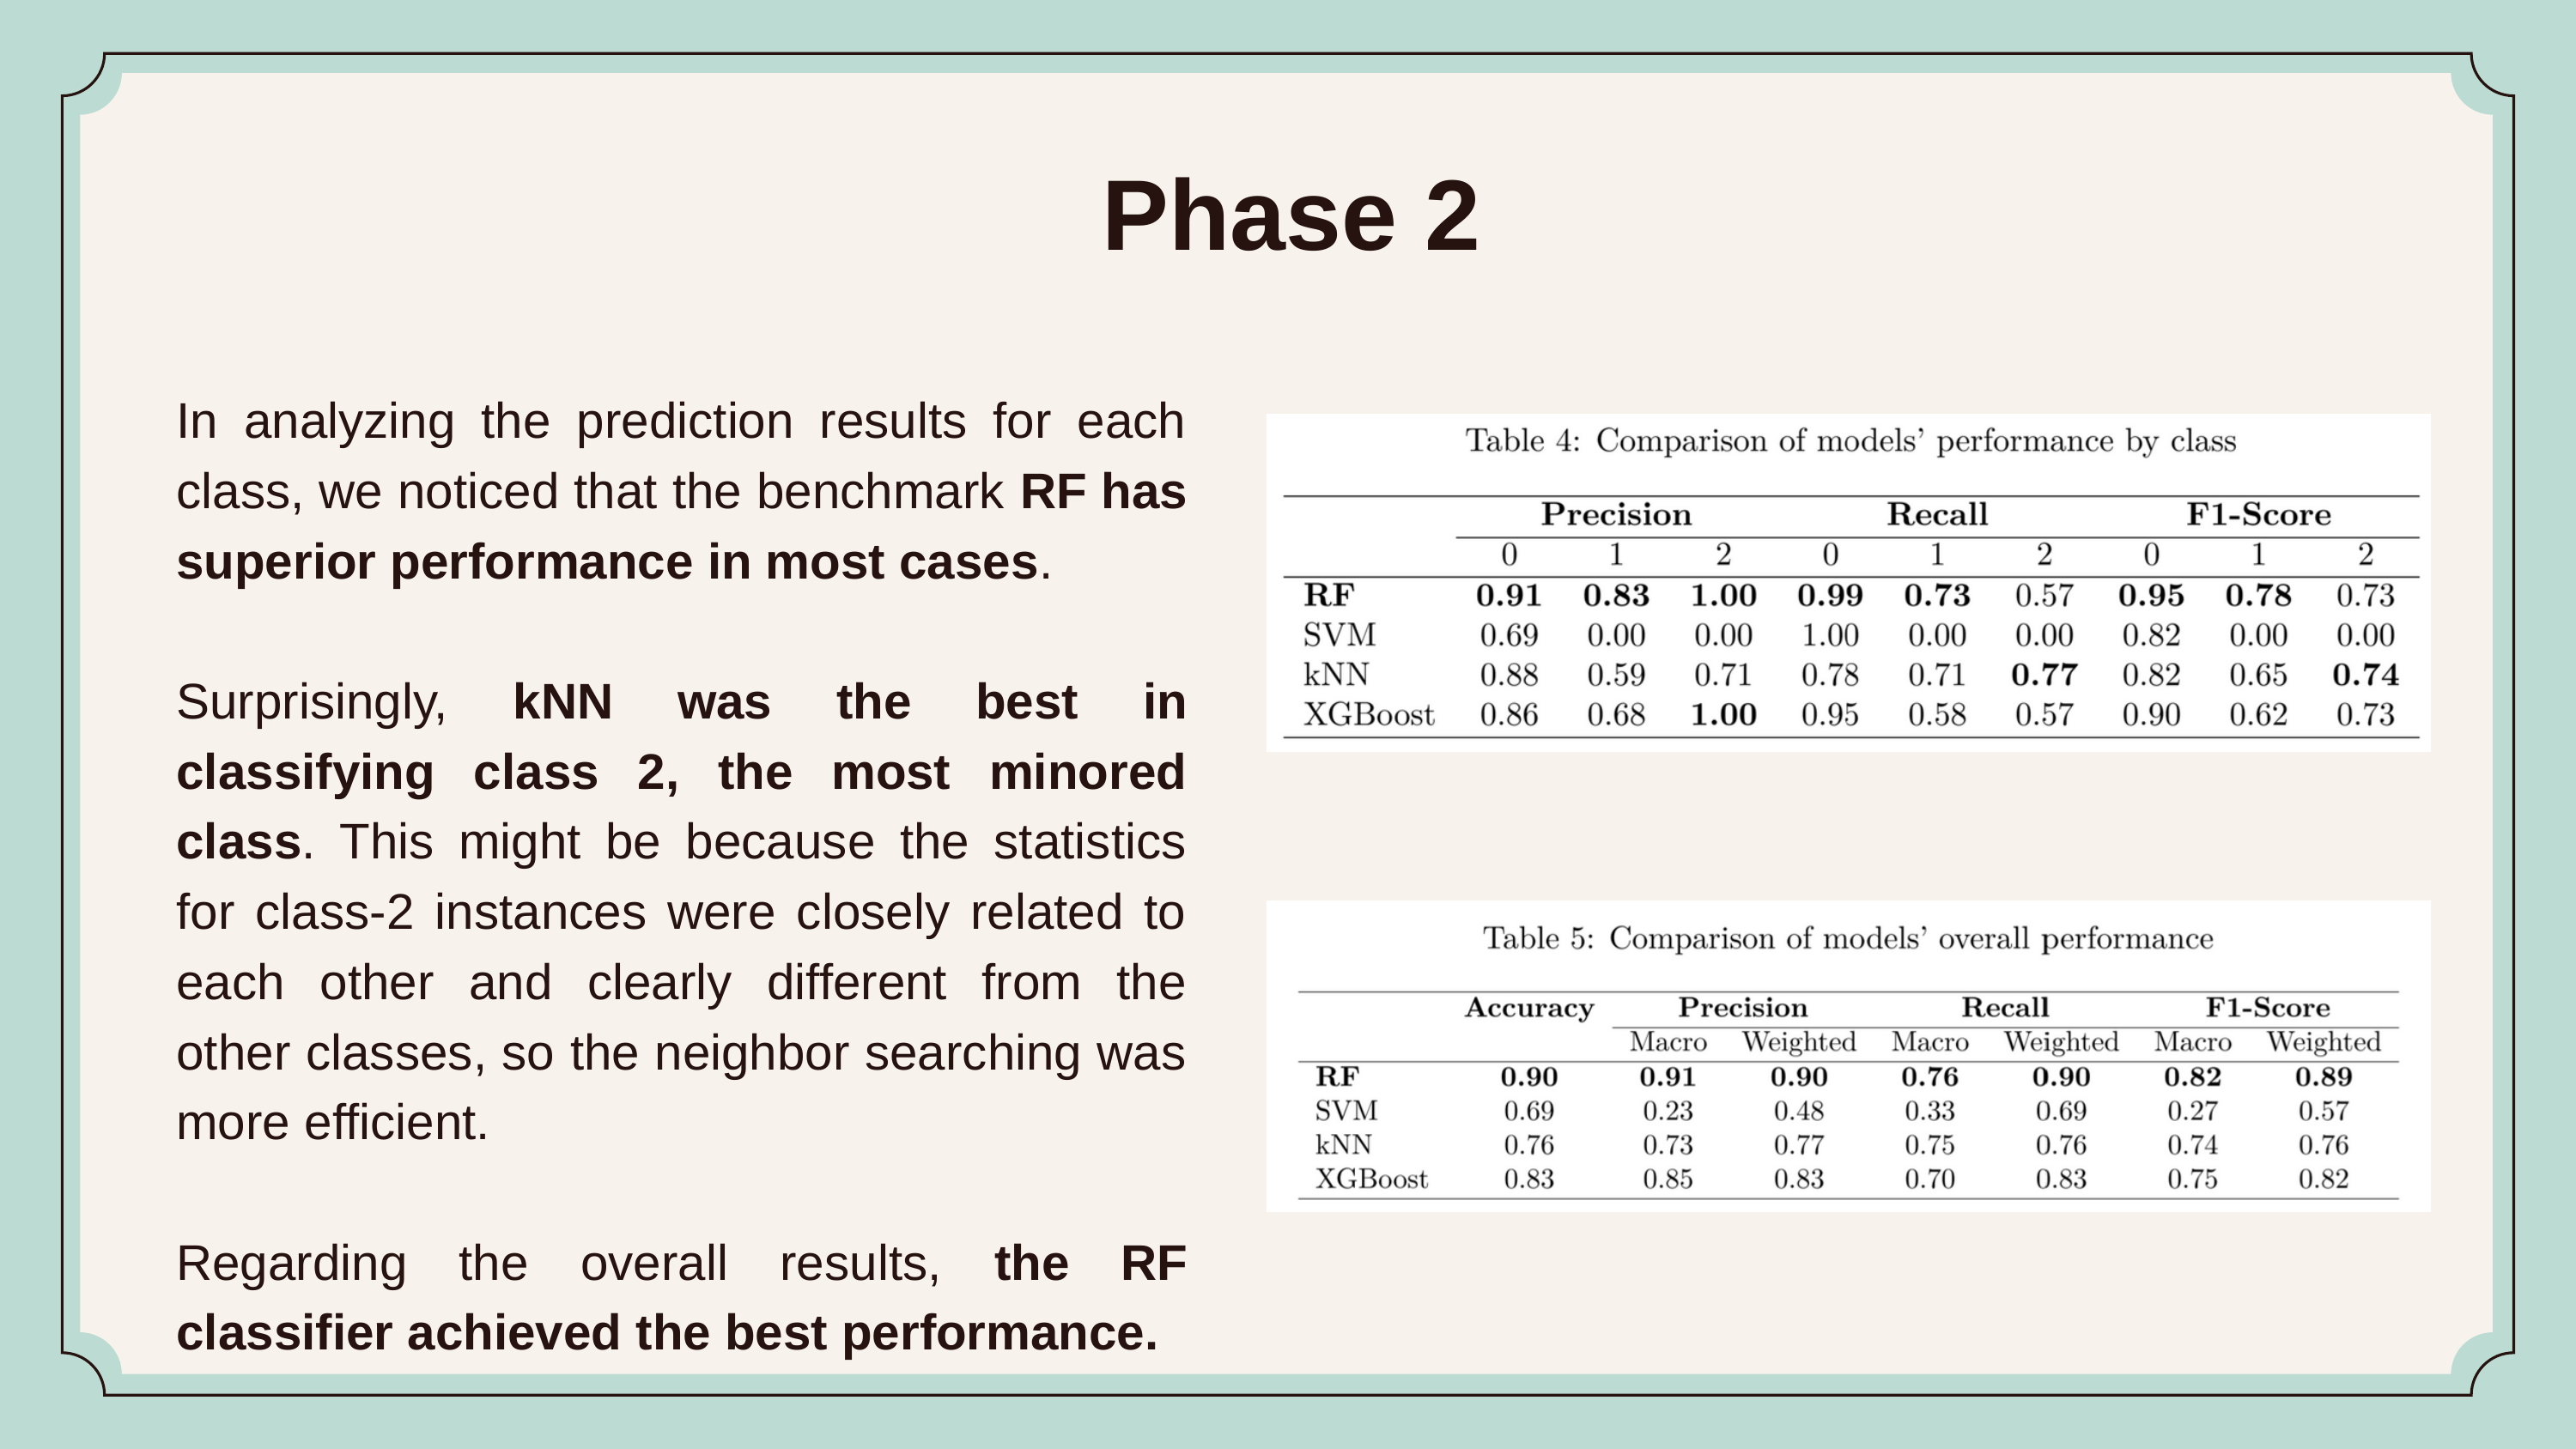

Phase 2
In analyzing the prediction results for each class, we noticed that the benchmark RF has superior performance in most cases.

Surprisingly, kNN was the best in classifying class 2, the most minored class. This might be because the statistics for class-2 instances were closely related to each other and clearly different from the other classes, so the neighbor searching was more efficient.

Regarding the overall results, the RF classifier achieved the best performance.